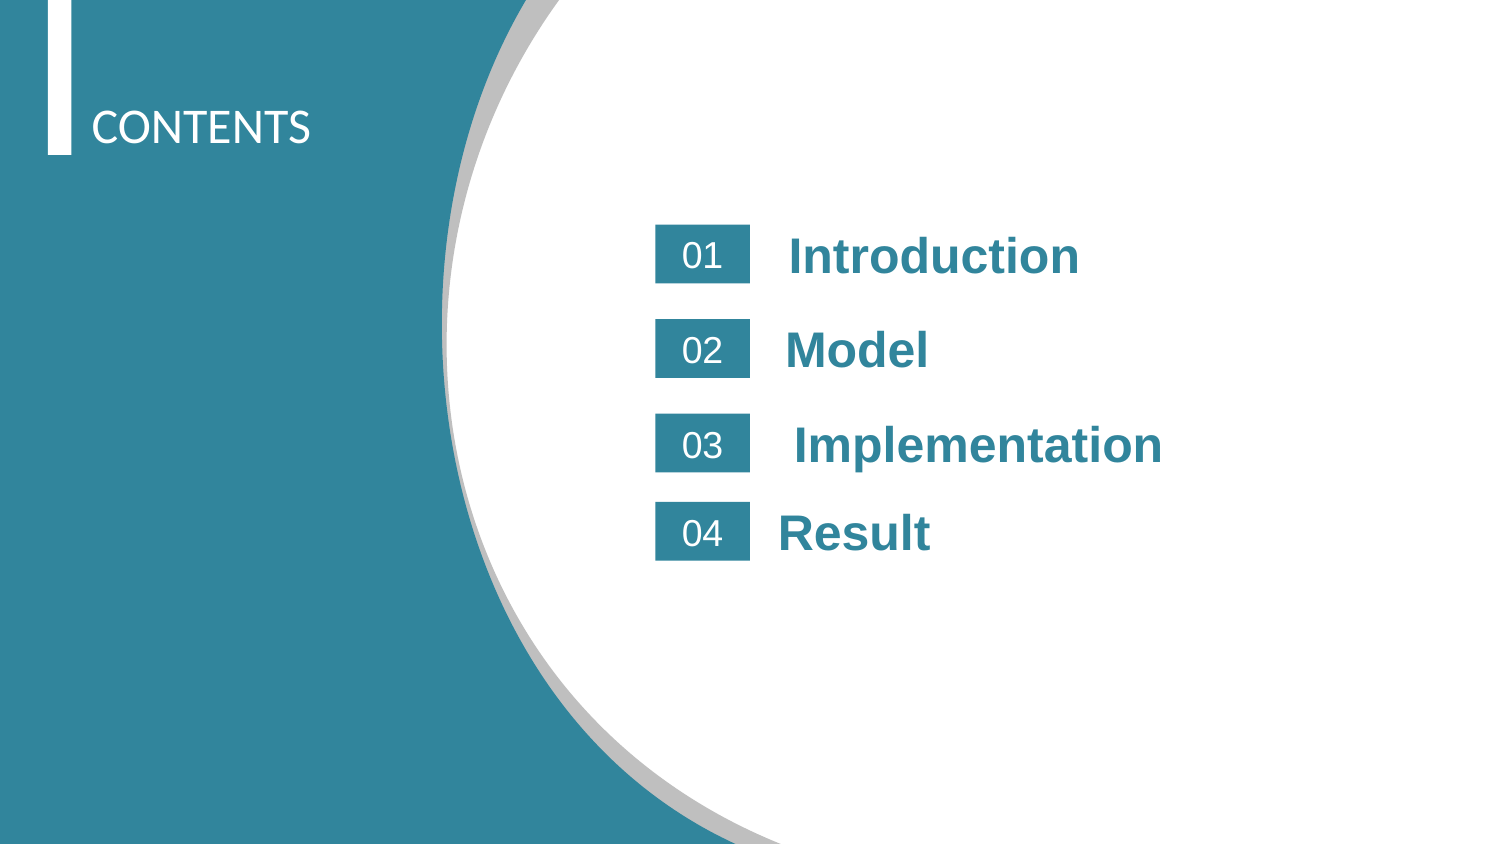

CONTENTS
Introduction
01
Model
02
Implementation
03
Result
04